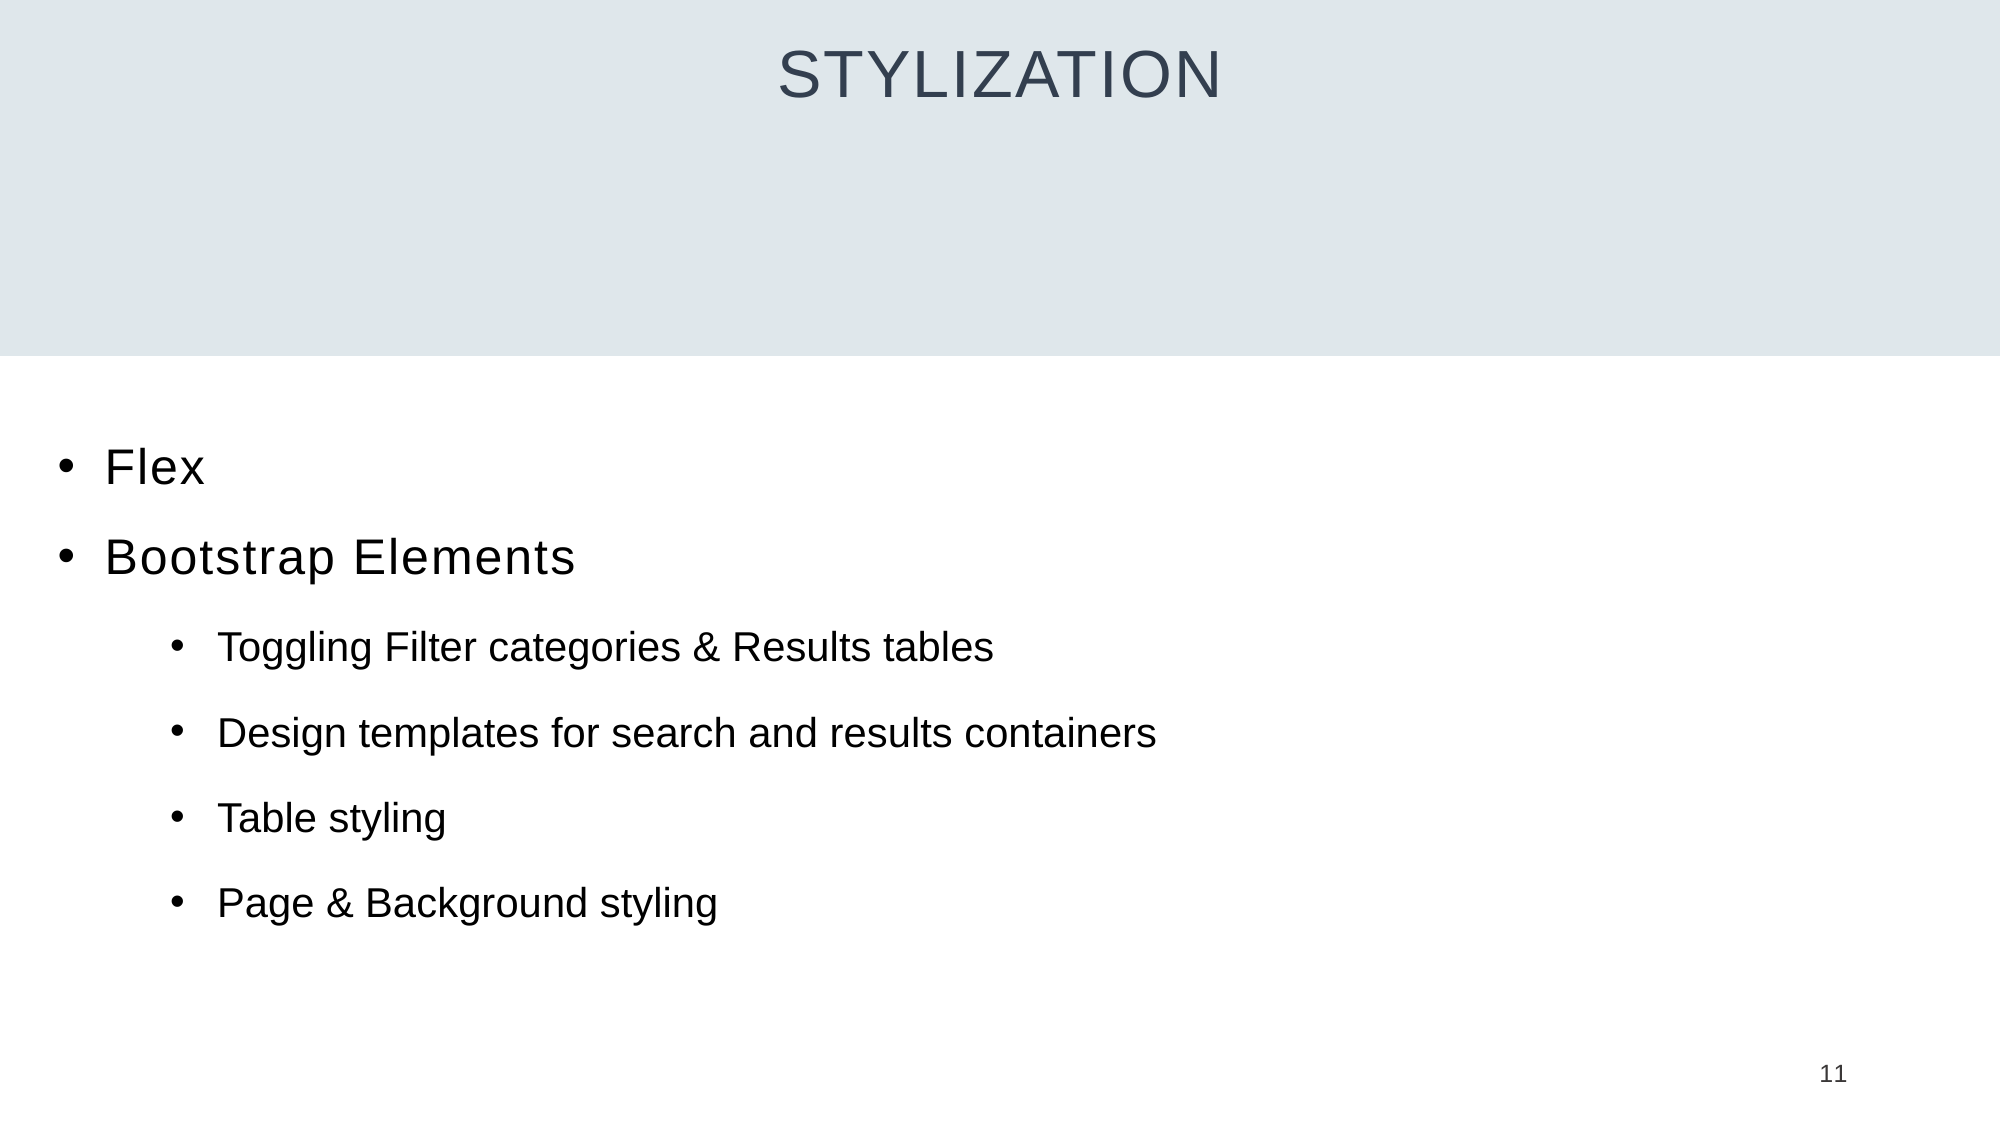

# stylization
Flex
Bootstrap Elements
Toggling Filter categories & Results tables
Design templates for search and results containers
Table styling
Page & Background styling

11